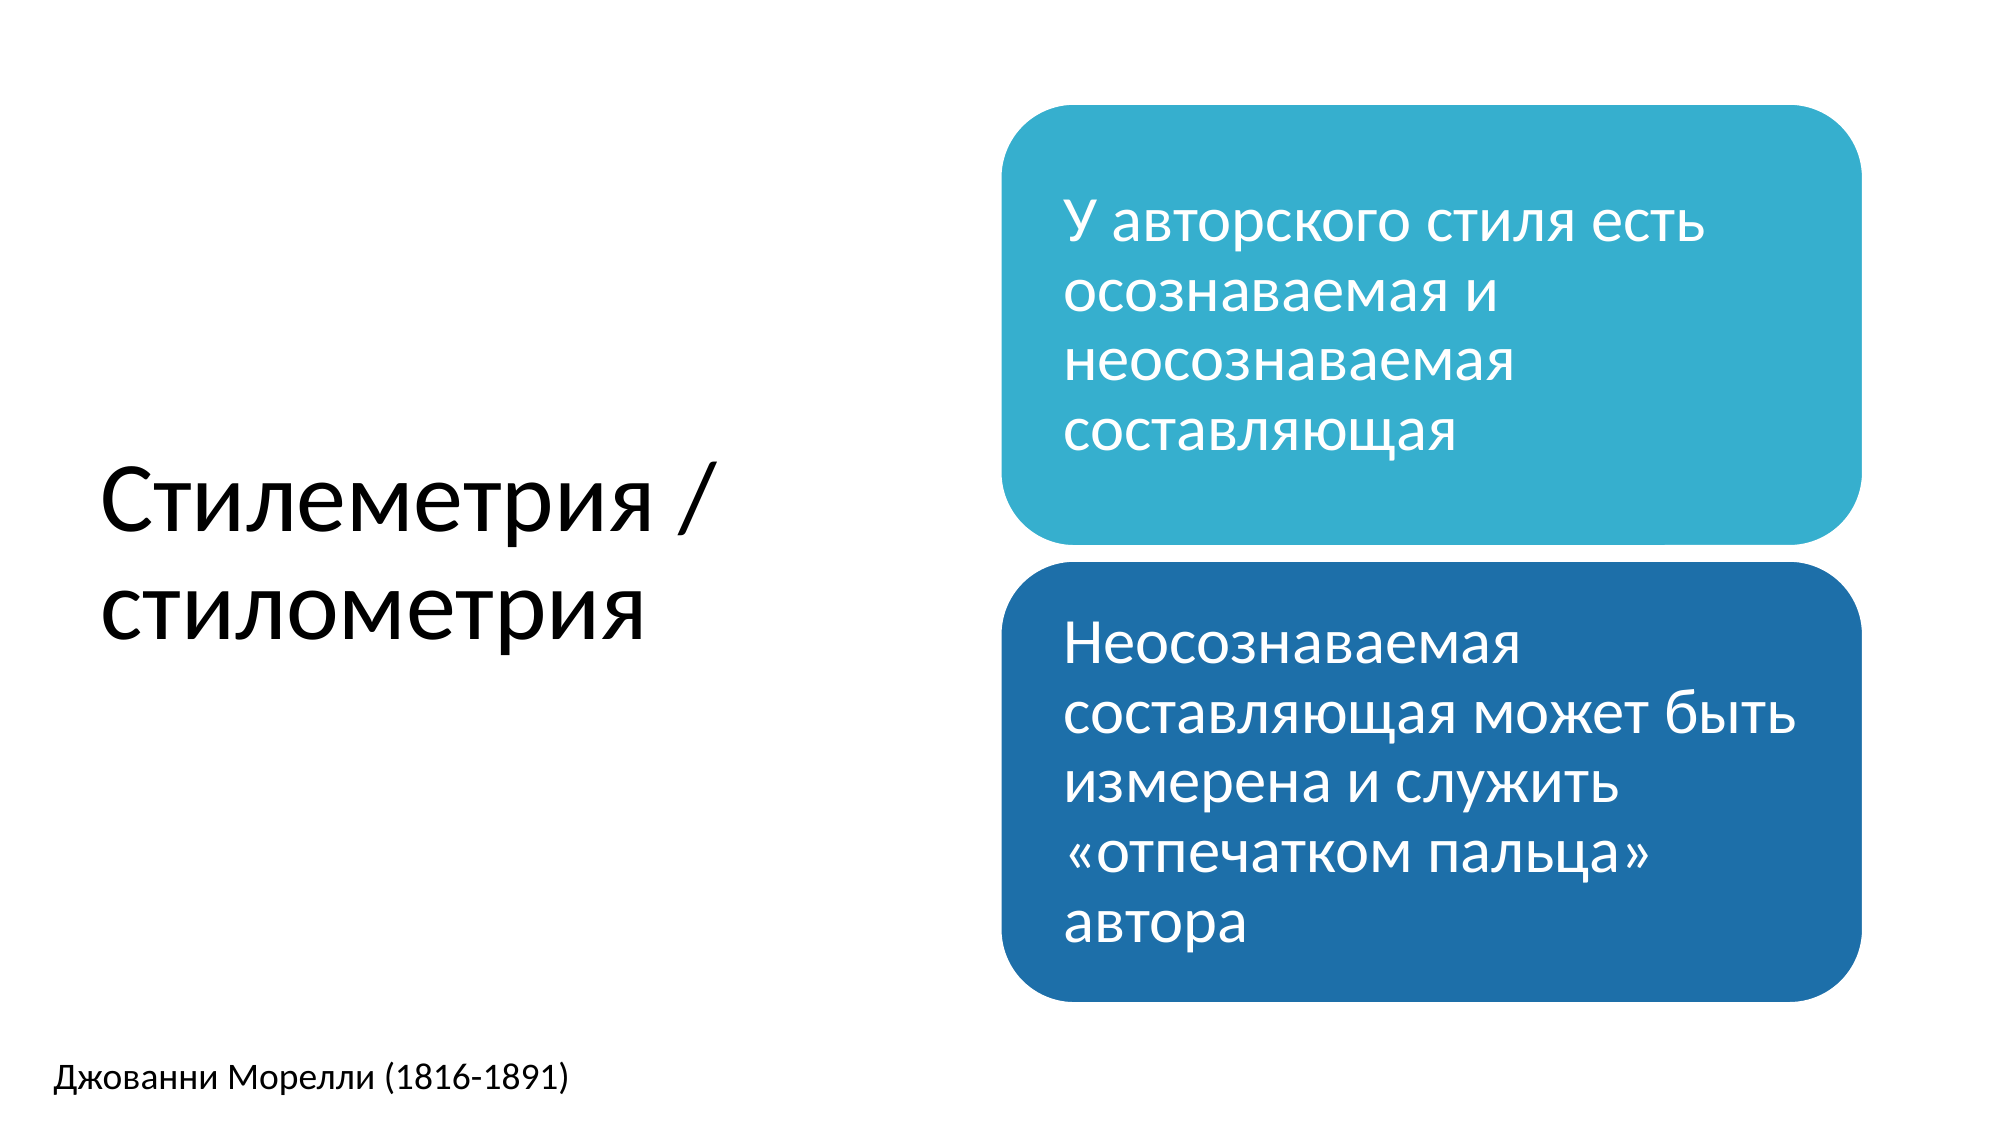

# Стилеметрия / стилометрия
У авторского стиля есть осознаваемая и неосознаваемая составляющая
Неосознаваемая составляющая может быть измерена и служить «отпечатком пальца» автора
Джованни Морелли (1816-1891)